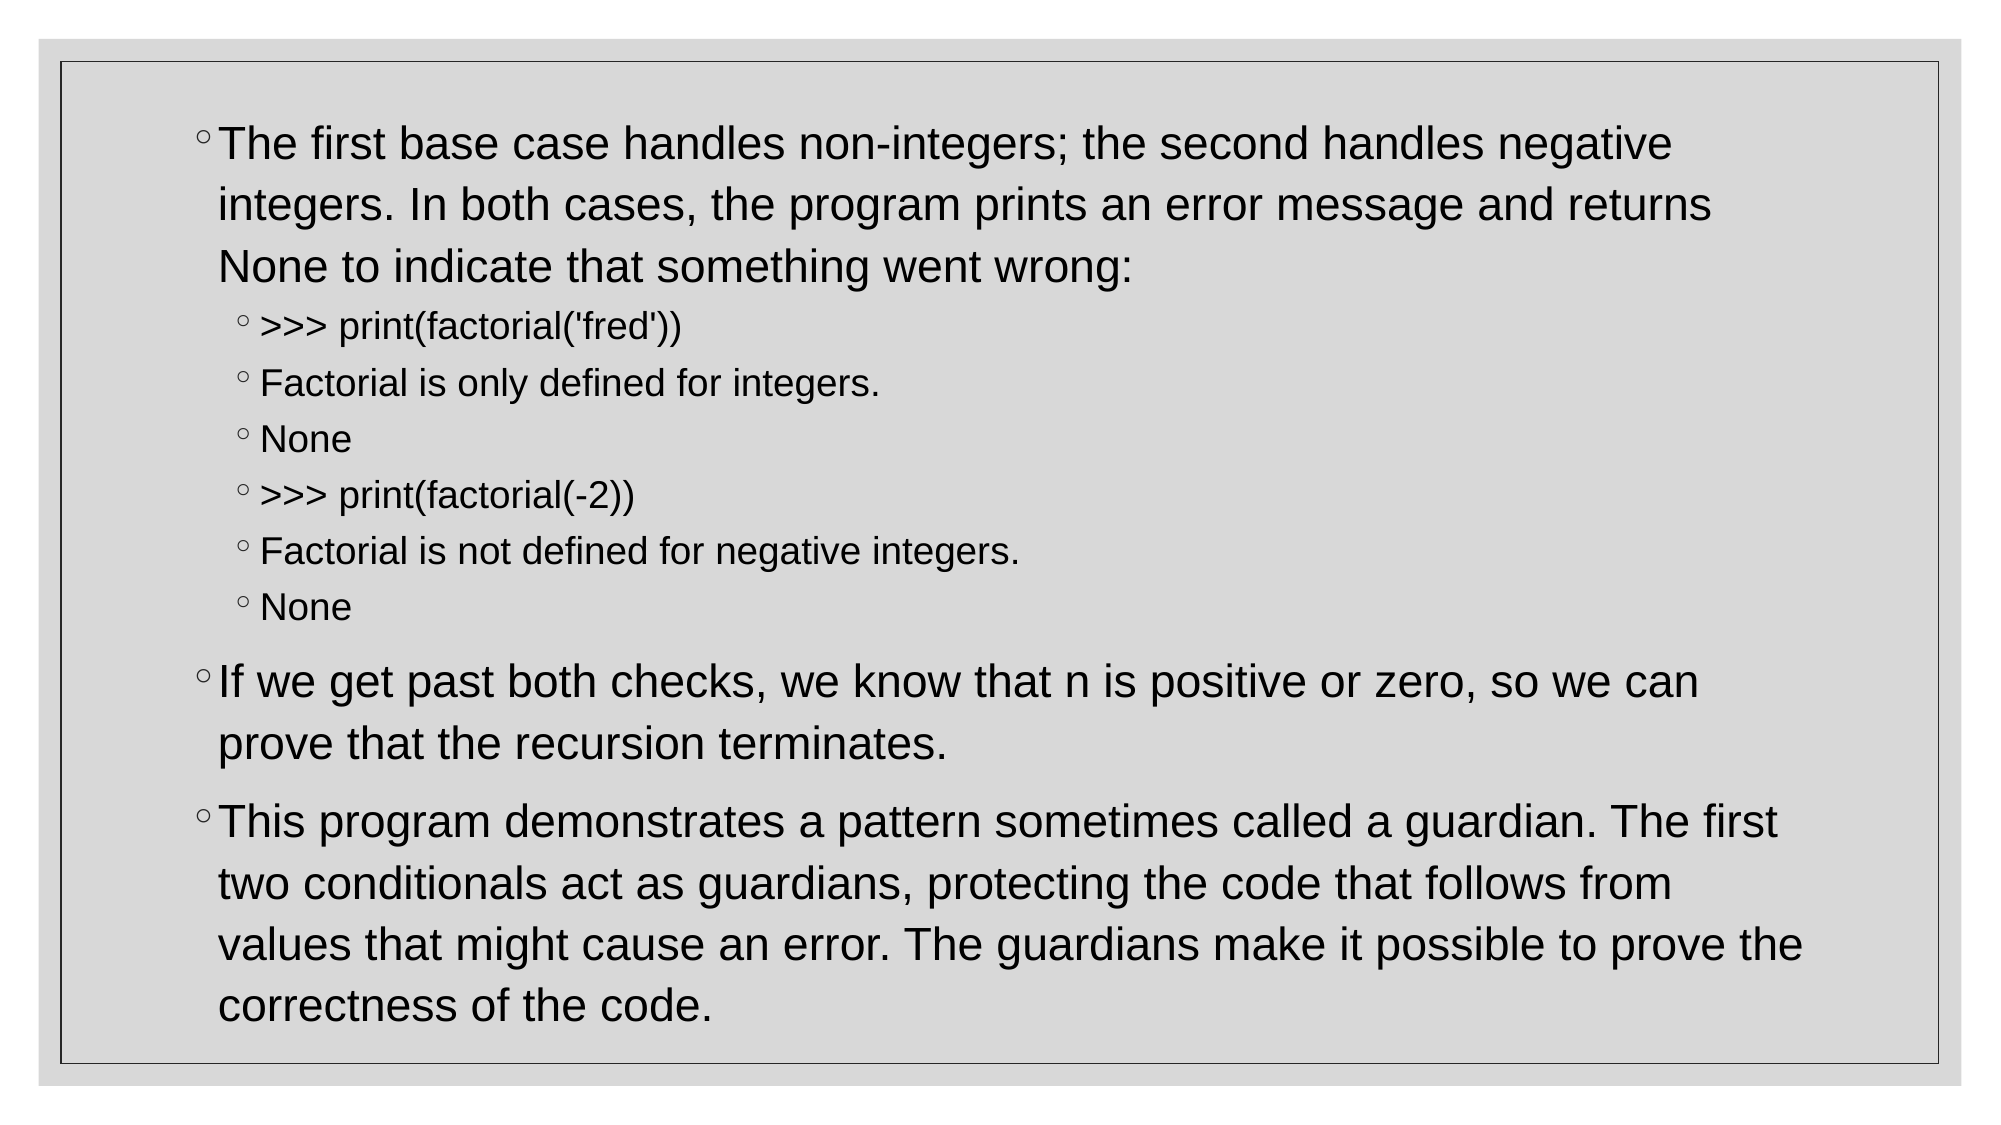

The first base case handles non-integers; the second handles negative integers. In both cases, the program prints an error message and returns None to indicate that something went wrong:
>>> print(factorial('fred'))
Factorial is only defined for integers.
None
>>> print(factorial(-2))
Factorial is not defined for negative integers.
None
If we get past both checks, we know that n is positive or zero, so we can prove that the recursion terminates.
This program demonstrates a pattern sometimes called a guardian. The first two conditionals act as guardians, protecting the code that follows from values that might cause an error. The guardians make it possible to prove the correctness of the code.